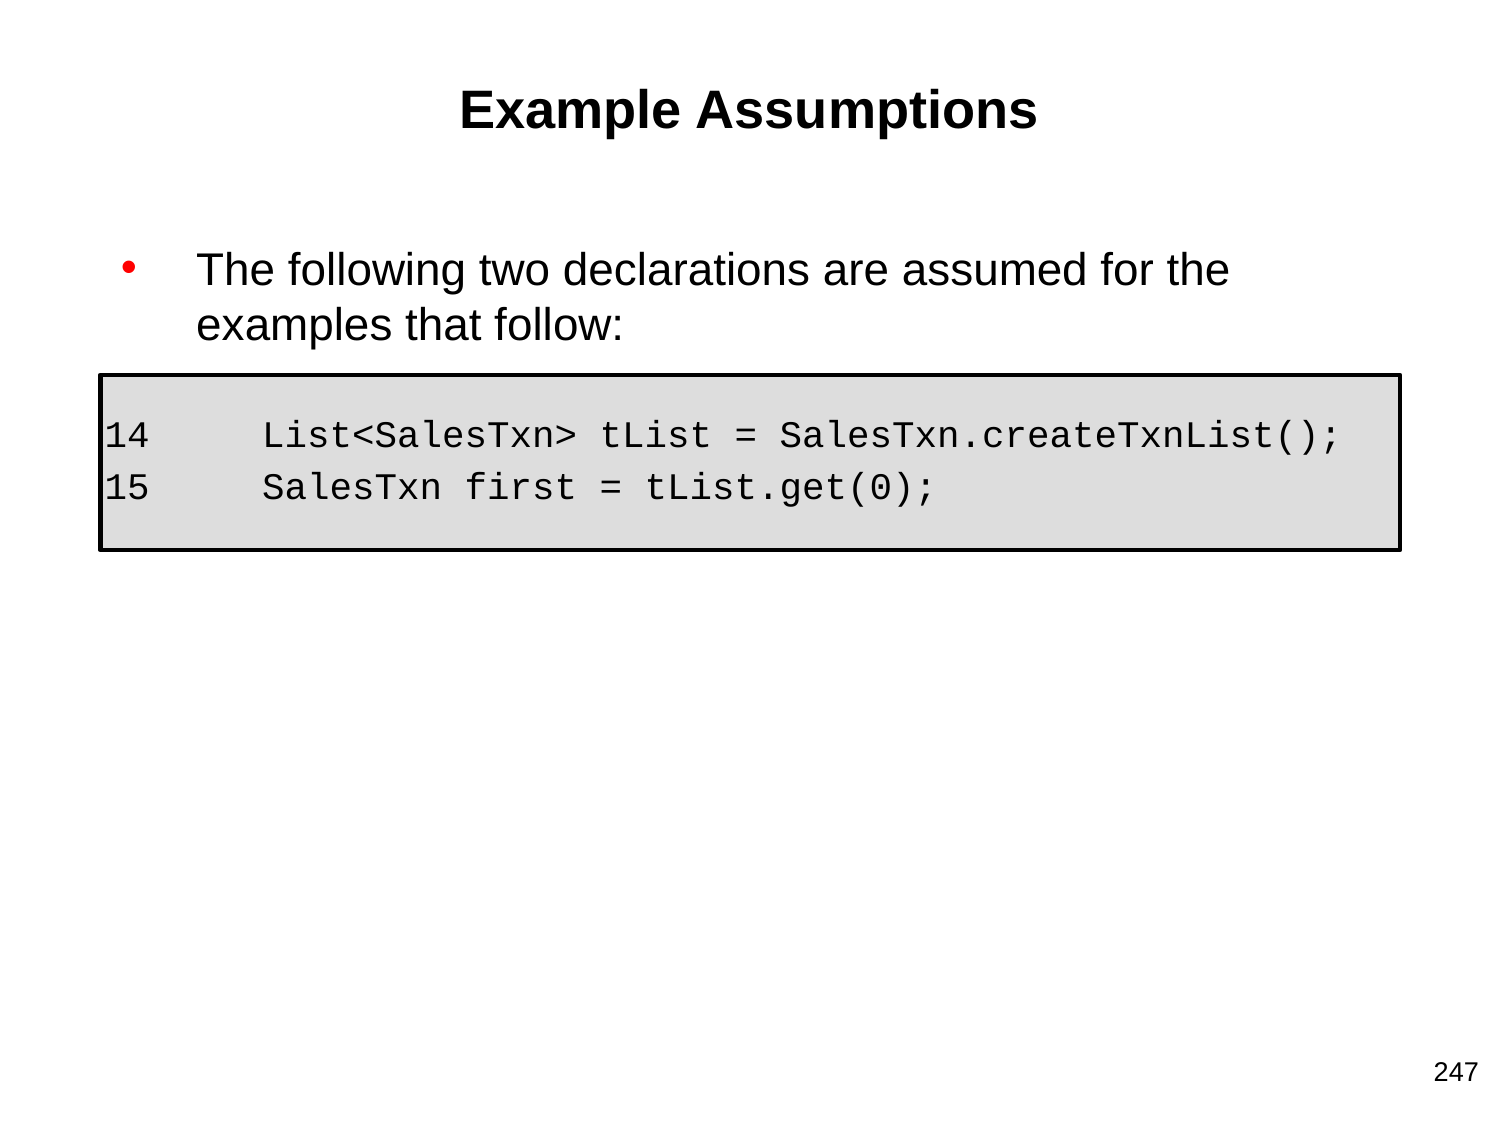

# Example Assumptions
The following two declarations are assumed for the examples that follow:

14     List<SalesTxn> tList = SalesTxn.createTxnList();
15     SalesTxn first = tList.get(0);

247